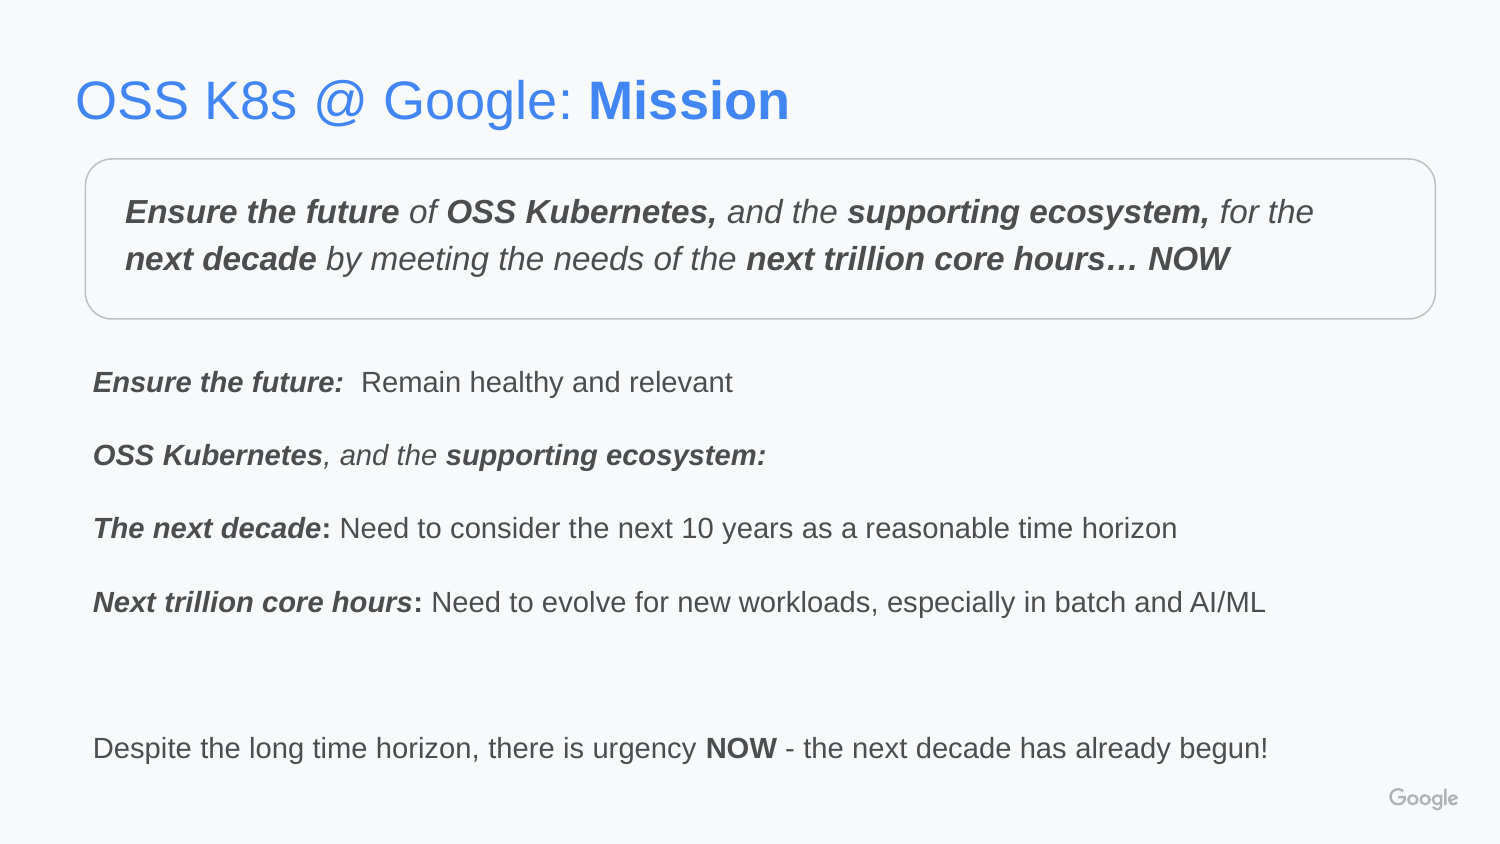

OSS K8s @ Google: Mission

Ensure the future of OSS Kubernetes, and the supporting ecosystem, for the next decade by meeting the needs of the next trillion core hours… NOW
Ensure the future:  Remain healthy and relevant
OSS Kubernetes, and the supporting ecosystem:
The next decade: Need to consider the next 10 years as a reasonable time horizon
Next trillion core hours: Need to evolve for new workloads, especially in batch and AI/ML

Despite the long time horizon, there is urgency NOW - the next decade has already begun!